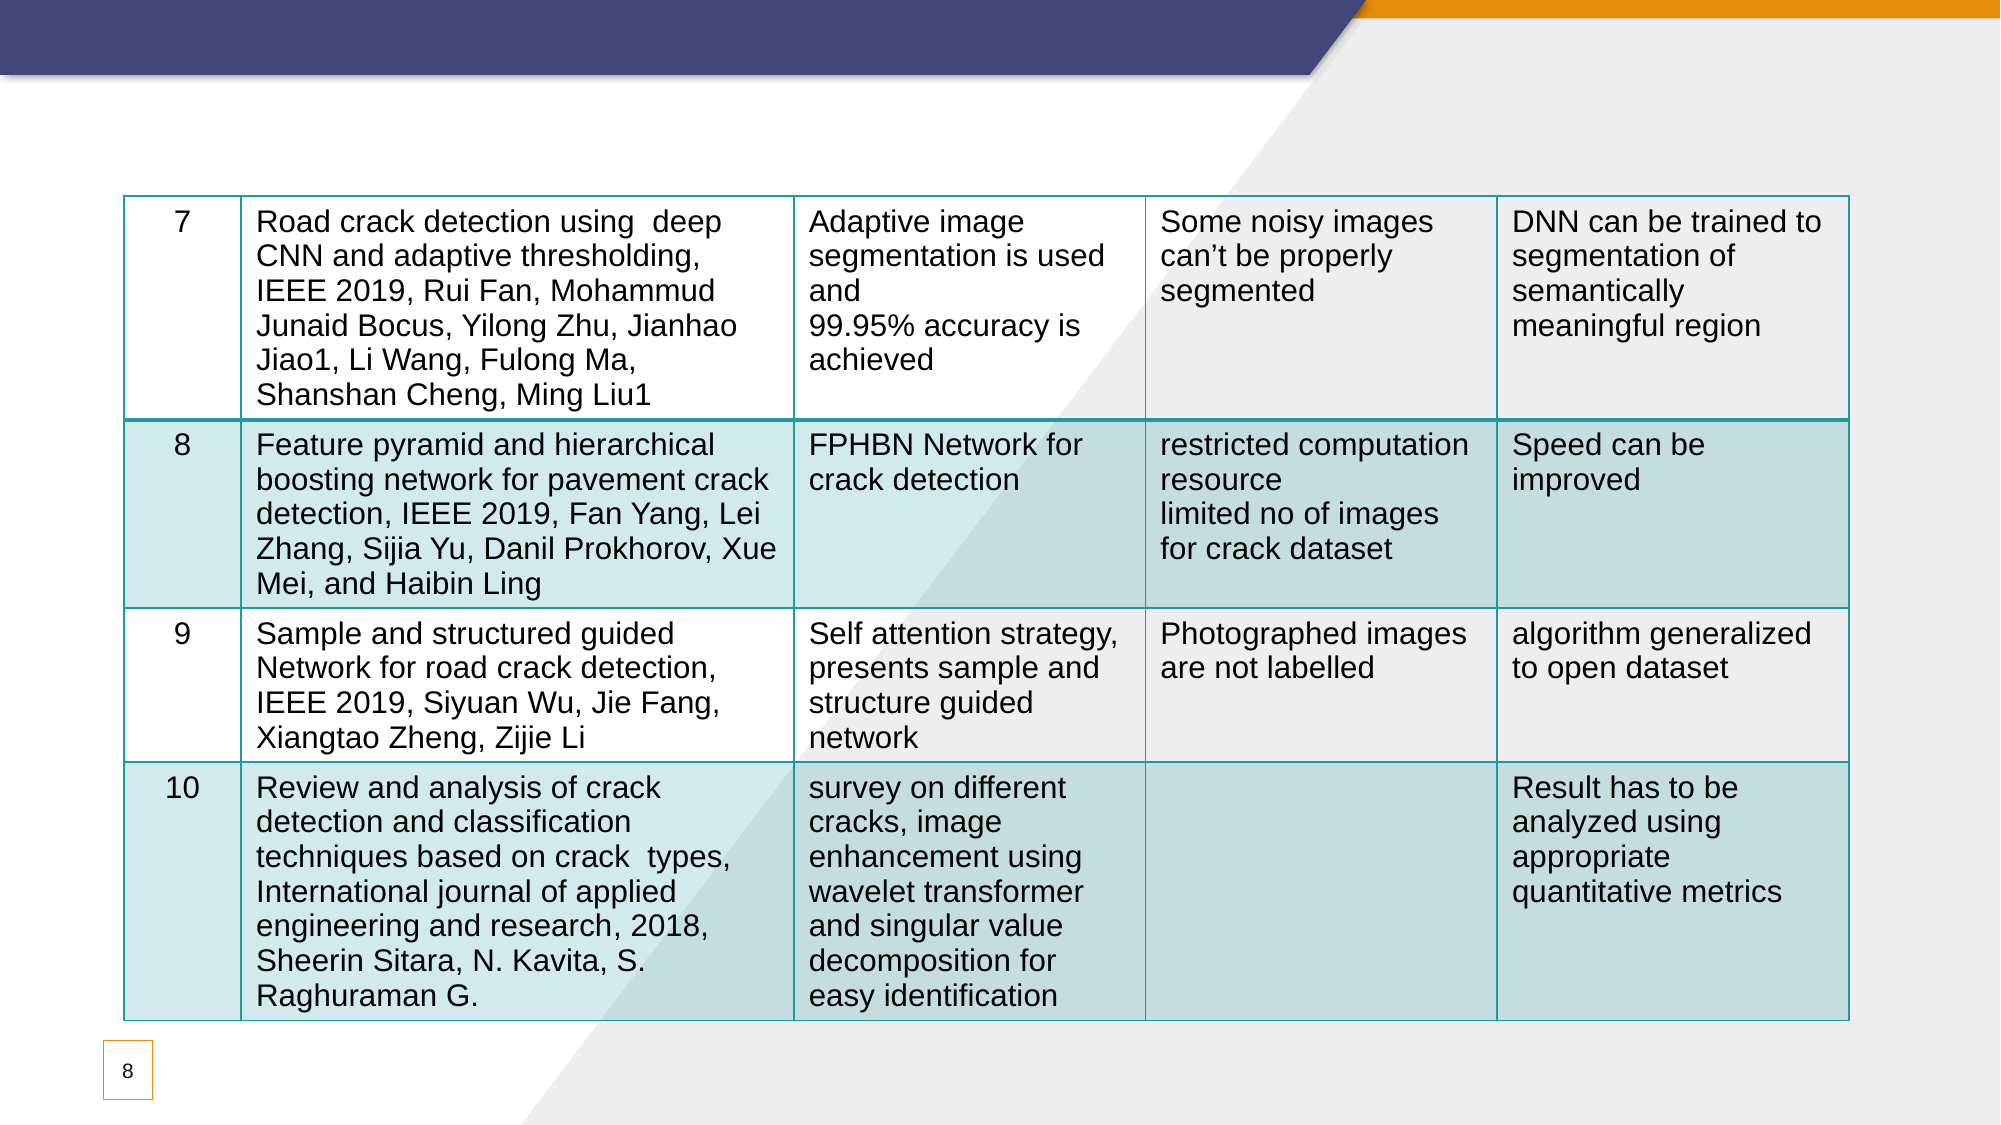

| 7 | Road crack detection using deep CNN and adaptive thresholding, IEEE 2019, Rui Fan, Mohammud Junaid Bocus, Yilong Zhu, Jianhao Jiao1, Li Wang, Fulong Ma, Shanshan Cheng, Ming Liu1 | Adaptive image segmentation is used and 99.95% accuracy is achieved | Some noisy images can’t be properly segmented | DNN can be trained to segmentation of semantically meaningful region |
| --- | --- | --- | --- | --- |
| 8 | Feature pyramid and hierarchical boosting network for pavement crack detection, IEEE 2019, Fan Yang, Lei Zhang, Sijia Yu, Danil Prokhorov, Xue Mei, and Haibin Ling | FPHBN Network for crack detection | restricted computation resource limited no of images for crack dataset | Speed can be improved |
| 9 | Sample and structured guided Network for road crack detection, IEEE 2019, Siyuan Wu, Jie Fang, Xiangtao Zheng, Zijie Li | Self attention strategy, presents sample and structure guided network | Photographed images are not labelled | algorithm generalized to open dataset |
| 10 | Review and analysis of crack detection and classification techniques based on crack types, International journal of applied engineering and research, 2018, Sheerin Sitara, N. Kavita, S. Raghuraman G. | survey on different cracks, image enhancement using wavelet transformer and singular value decomposition for easy identification |  | Result has to be analyzed using appropriate quantitative metrics |
8